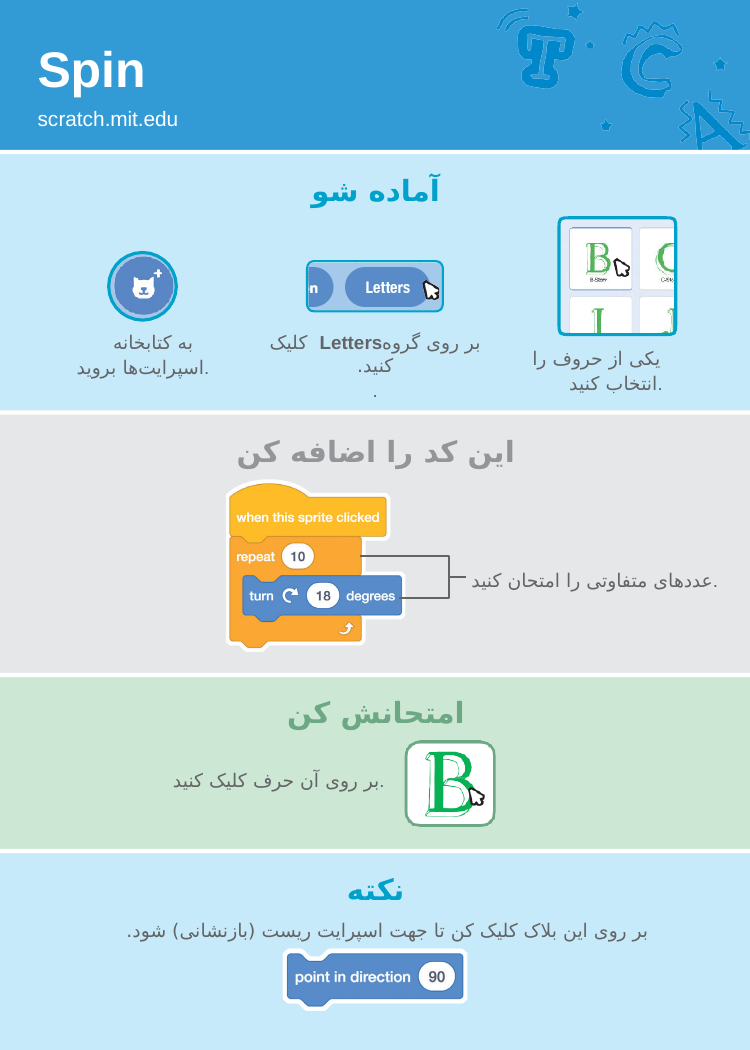

# Spin
scratch.mit.edu

آماده شو

به کتابخانه اسپرایت‌ها بروید.
بر روی گروهLetters  کلیک کنید.
.
یکی از حروف را انتخاب کنید.

این کد را اضافه کن

عددهای متفاوتی را امتحان کنید.

امتحانش کن

بر روی آن حرف کلیک کنید.

نکته
بر روی این بلاک کلیک کن تا جهت اسپرایت ریست (بازنشانی) شود.